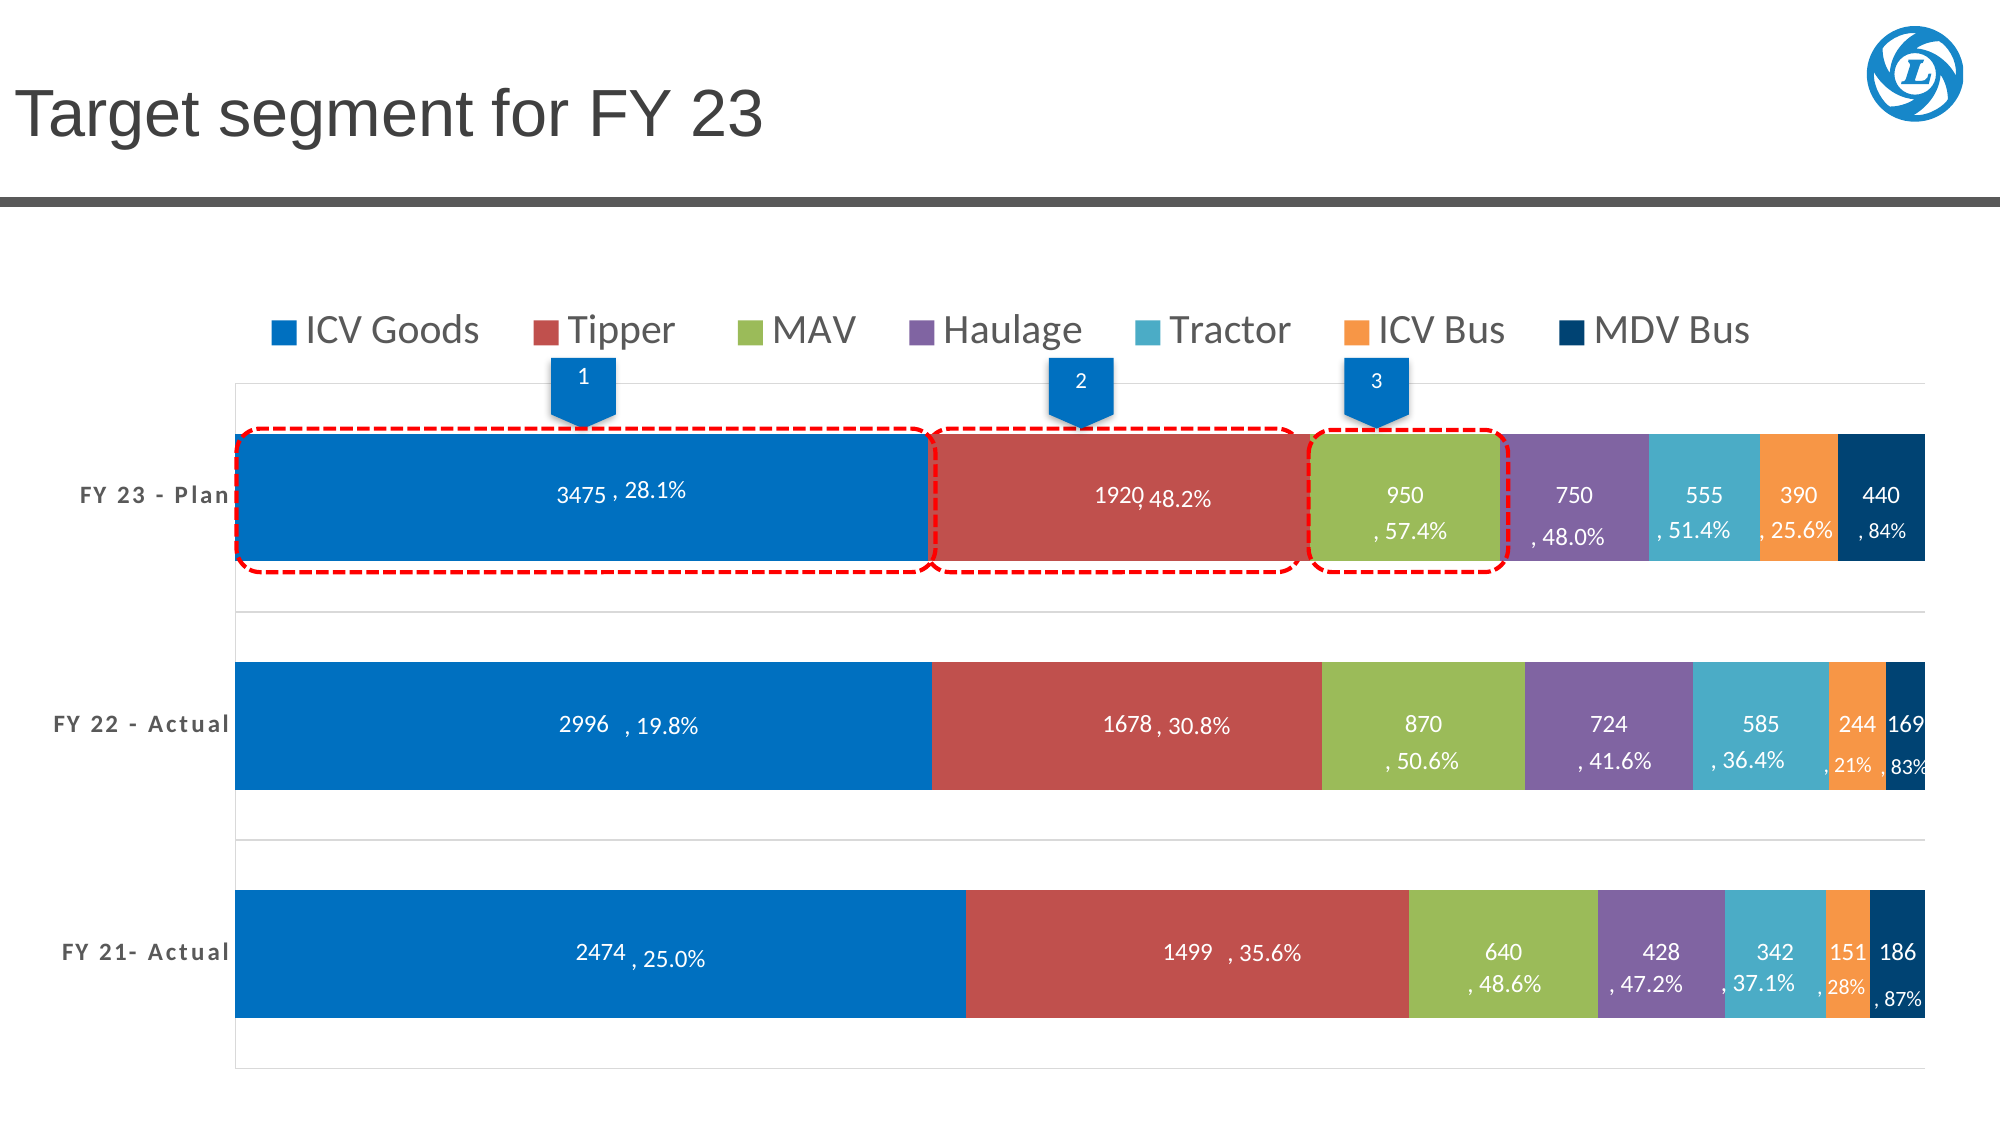

Target segment for FY 23

### Chart

| Category | ICV Goods | Tipper  | MAV | Haulage | Tractor | ICV Bus | MDV Bus  |
|---|---|---|---|---|---|---|---|
| FY 21- Actual | 2474.0 | 1499.0 | 640.0 | 428.0 | 342.0 | 151.0 | 186.0 |
| FY 22 - Actual | 2996.0 | 1678.0 | 870.0 | 724.0 | 585.0 | 244.0 | 169.0 |
| FY 23 - Plan | 3475.0 | 1920.0 | 950.0 | 750.0 | 555.0 | 390.0 | 440.0 |
2
3

, 84.1%
, 48.2%
, 25.6%
, 51.4%
, 57.4%
, 84%
, 48.0%
, 82.8%
, 19.8%
, 30.8%
, 36.4%
, 41.6%
, 50.6%
, 21%
, 83%
, 35.6%
, 25.0%
, 37.1%
, 47.2%
, 48.6%
, 28%
, 87%